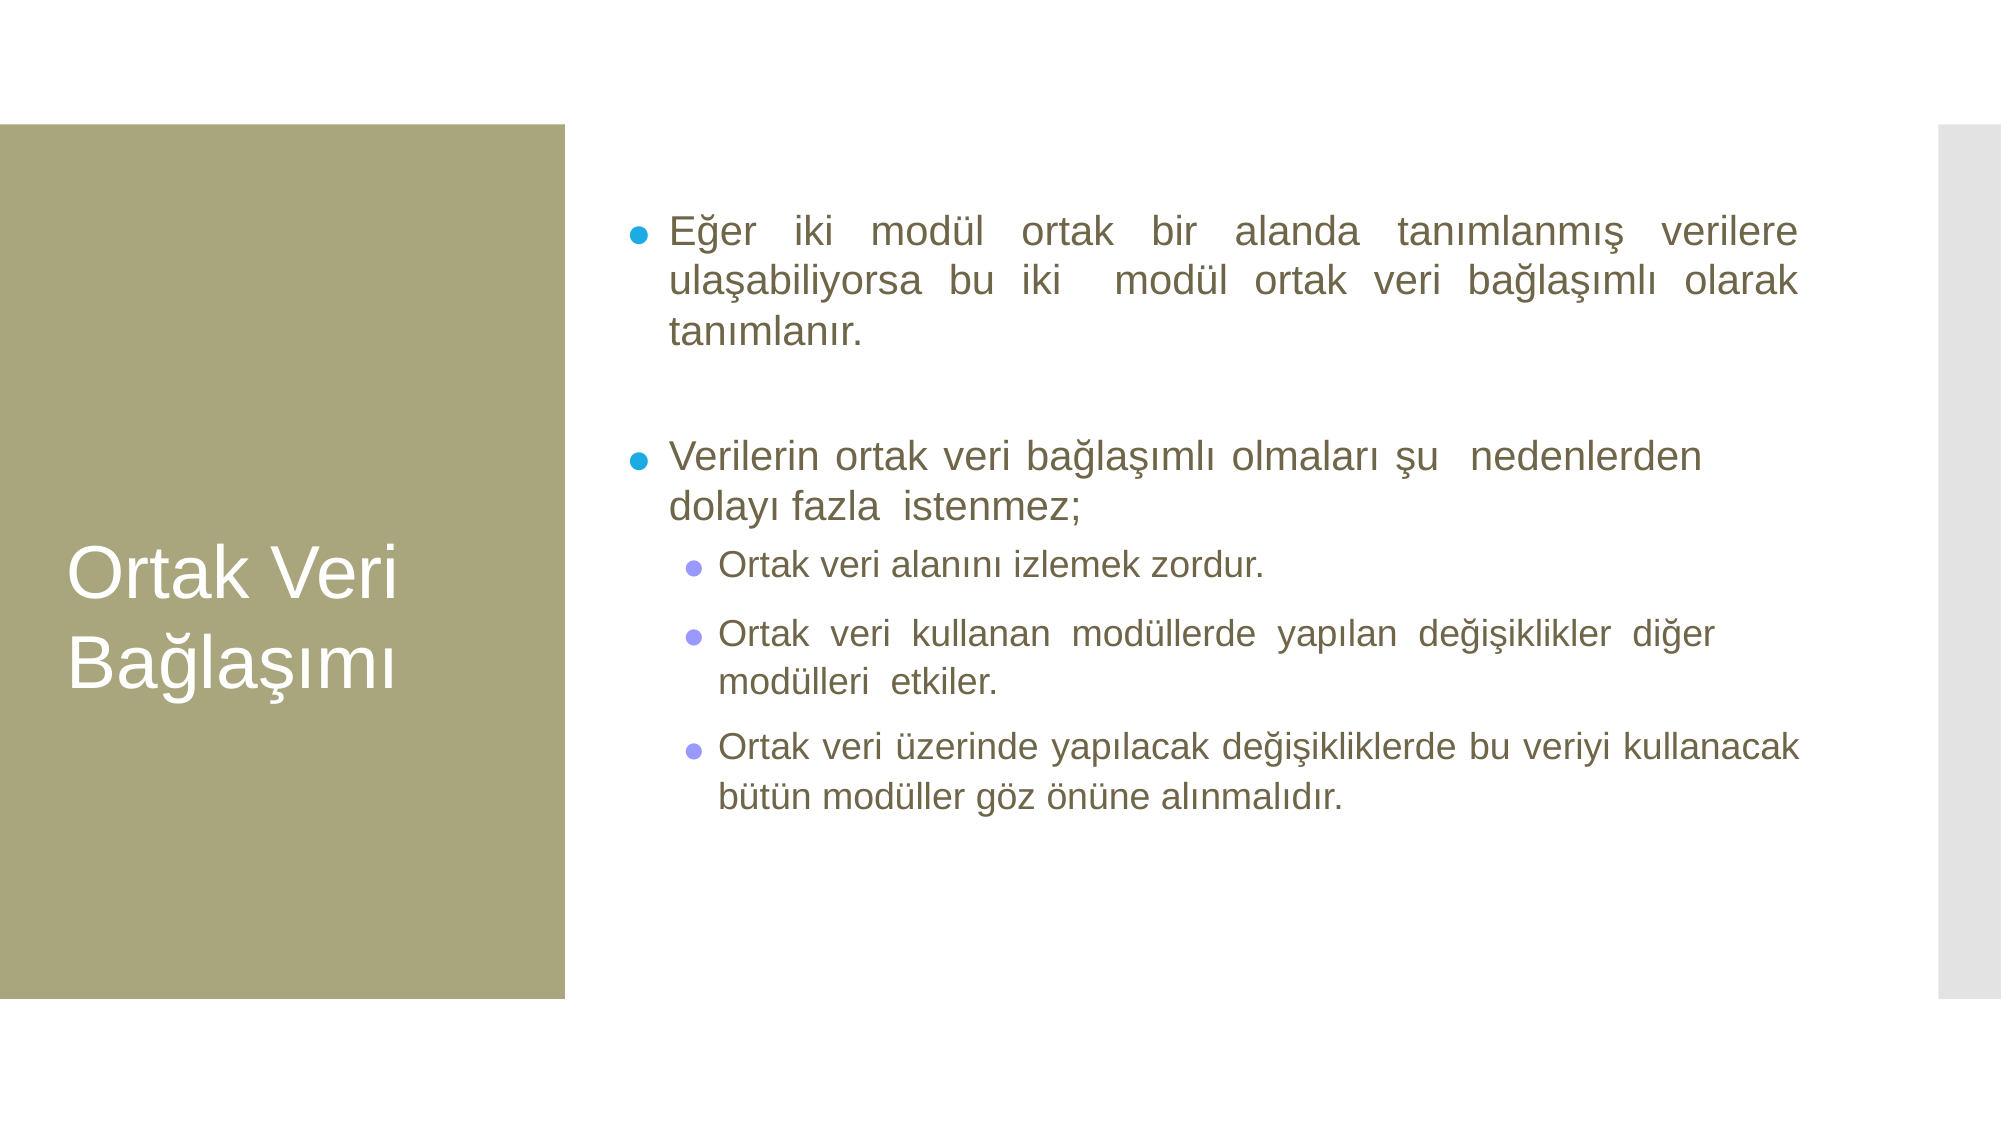

# Ortak Veri Bağlaşımı
Eğer iki modül ortak bir alanda tanımlanmış verilere ulaşabiliyorsa bu iki  modül ortak veri bağlaşımlı olarak tanımlanır.

Verilerin ortak veri bağlaşımlı olmaları şu  nedenlerden dolayı fazla  istenmez;
Ortak veri alanını izlemek zordur.
Ortak veri kullanan modüllerde yapılan değişiklikler diğer modülleri  etkiler.
Ortak veri üzerinde yapılacak değişikliklerde bu veriyi kullanacak bütün modüller göz önüne alınmalıdır.